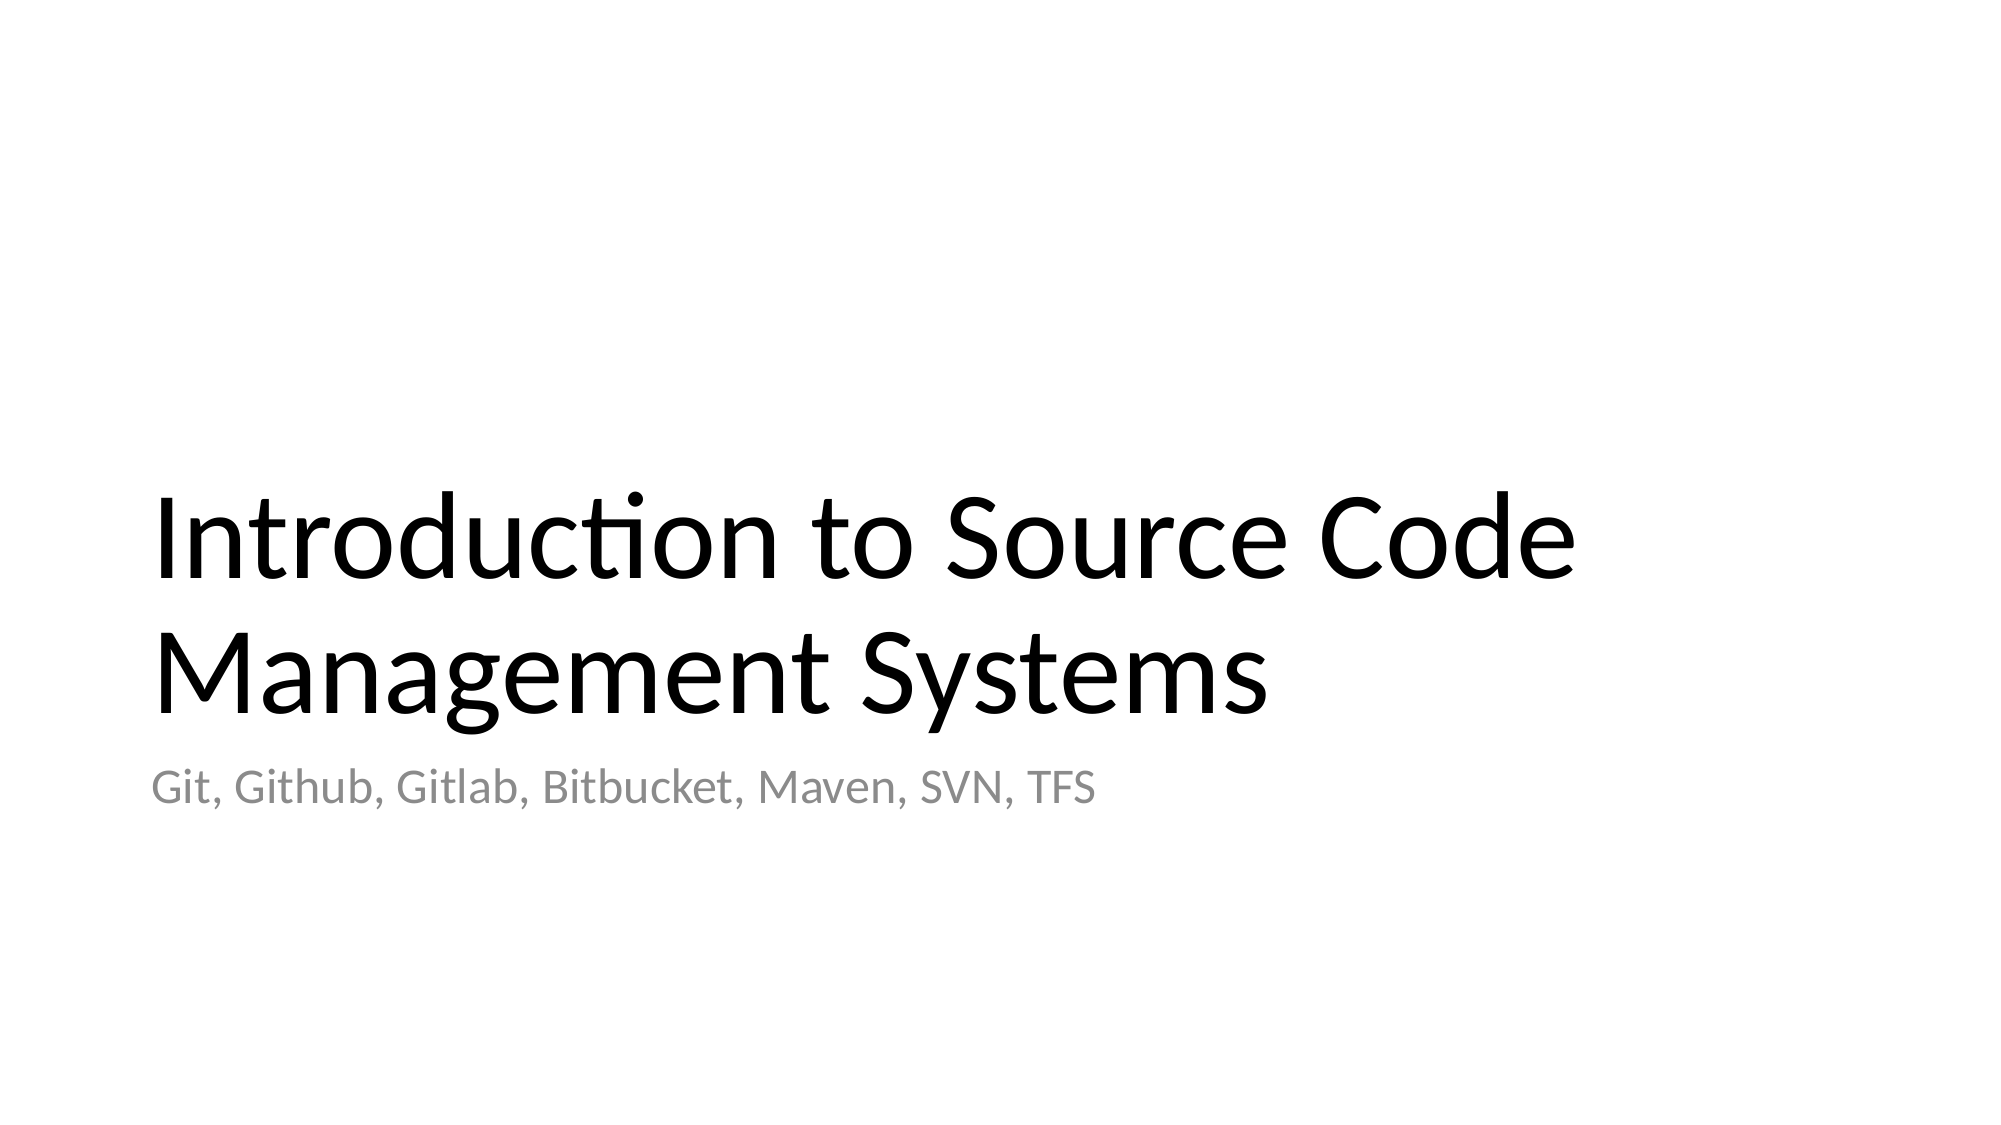

# Introduction to Source Code Management Systems
Git, Github, Gitlab, Bitbucket, Maven, SVN, TFS